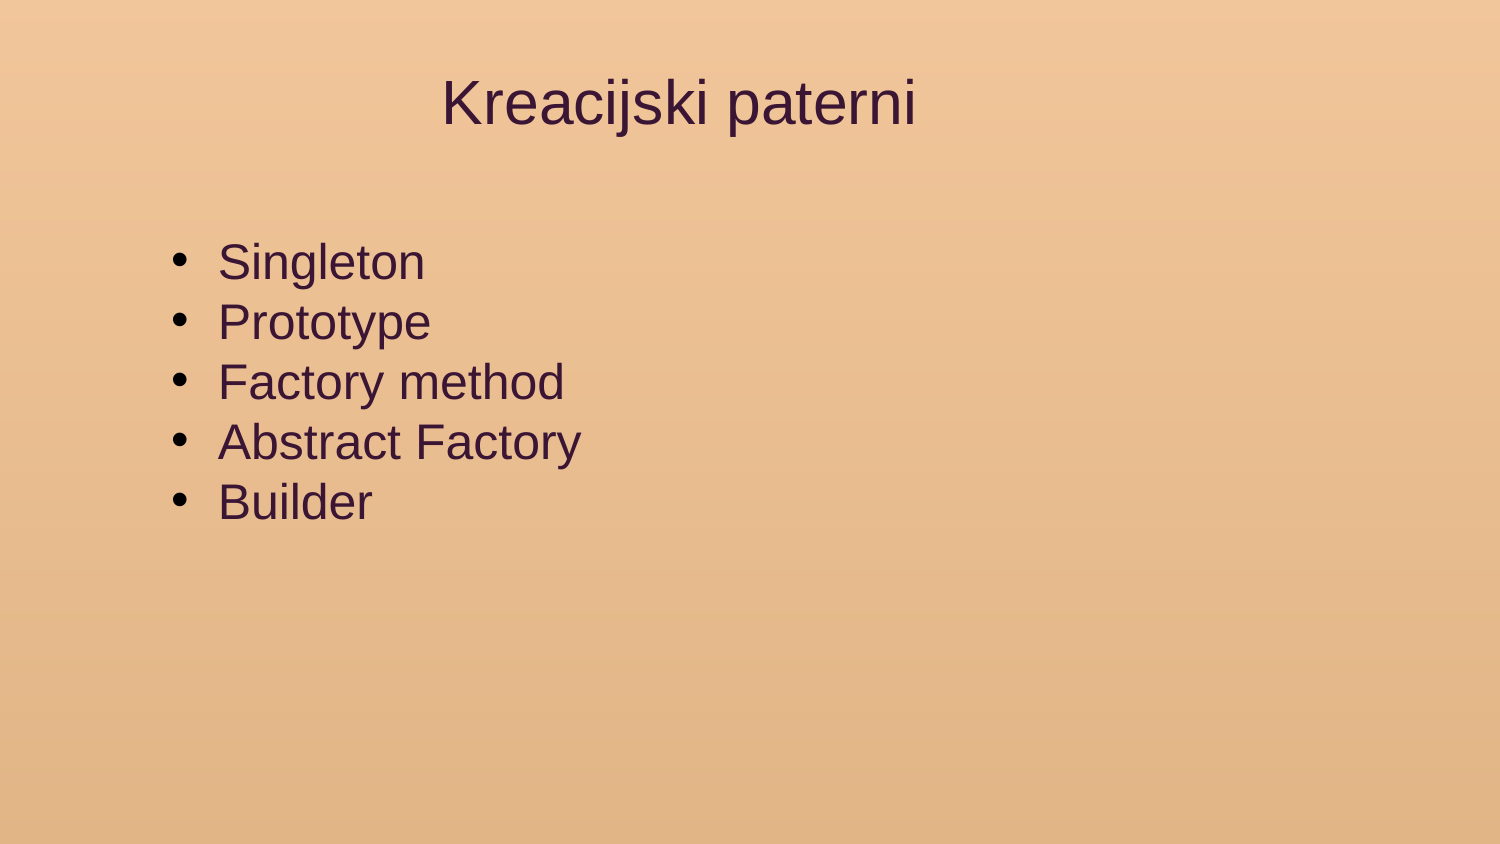

Kreacijski paterni

Singleton
Prototype
Factory method
Abstract Factory
Builder